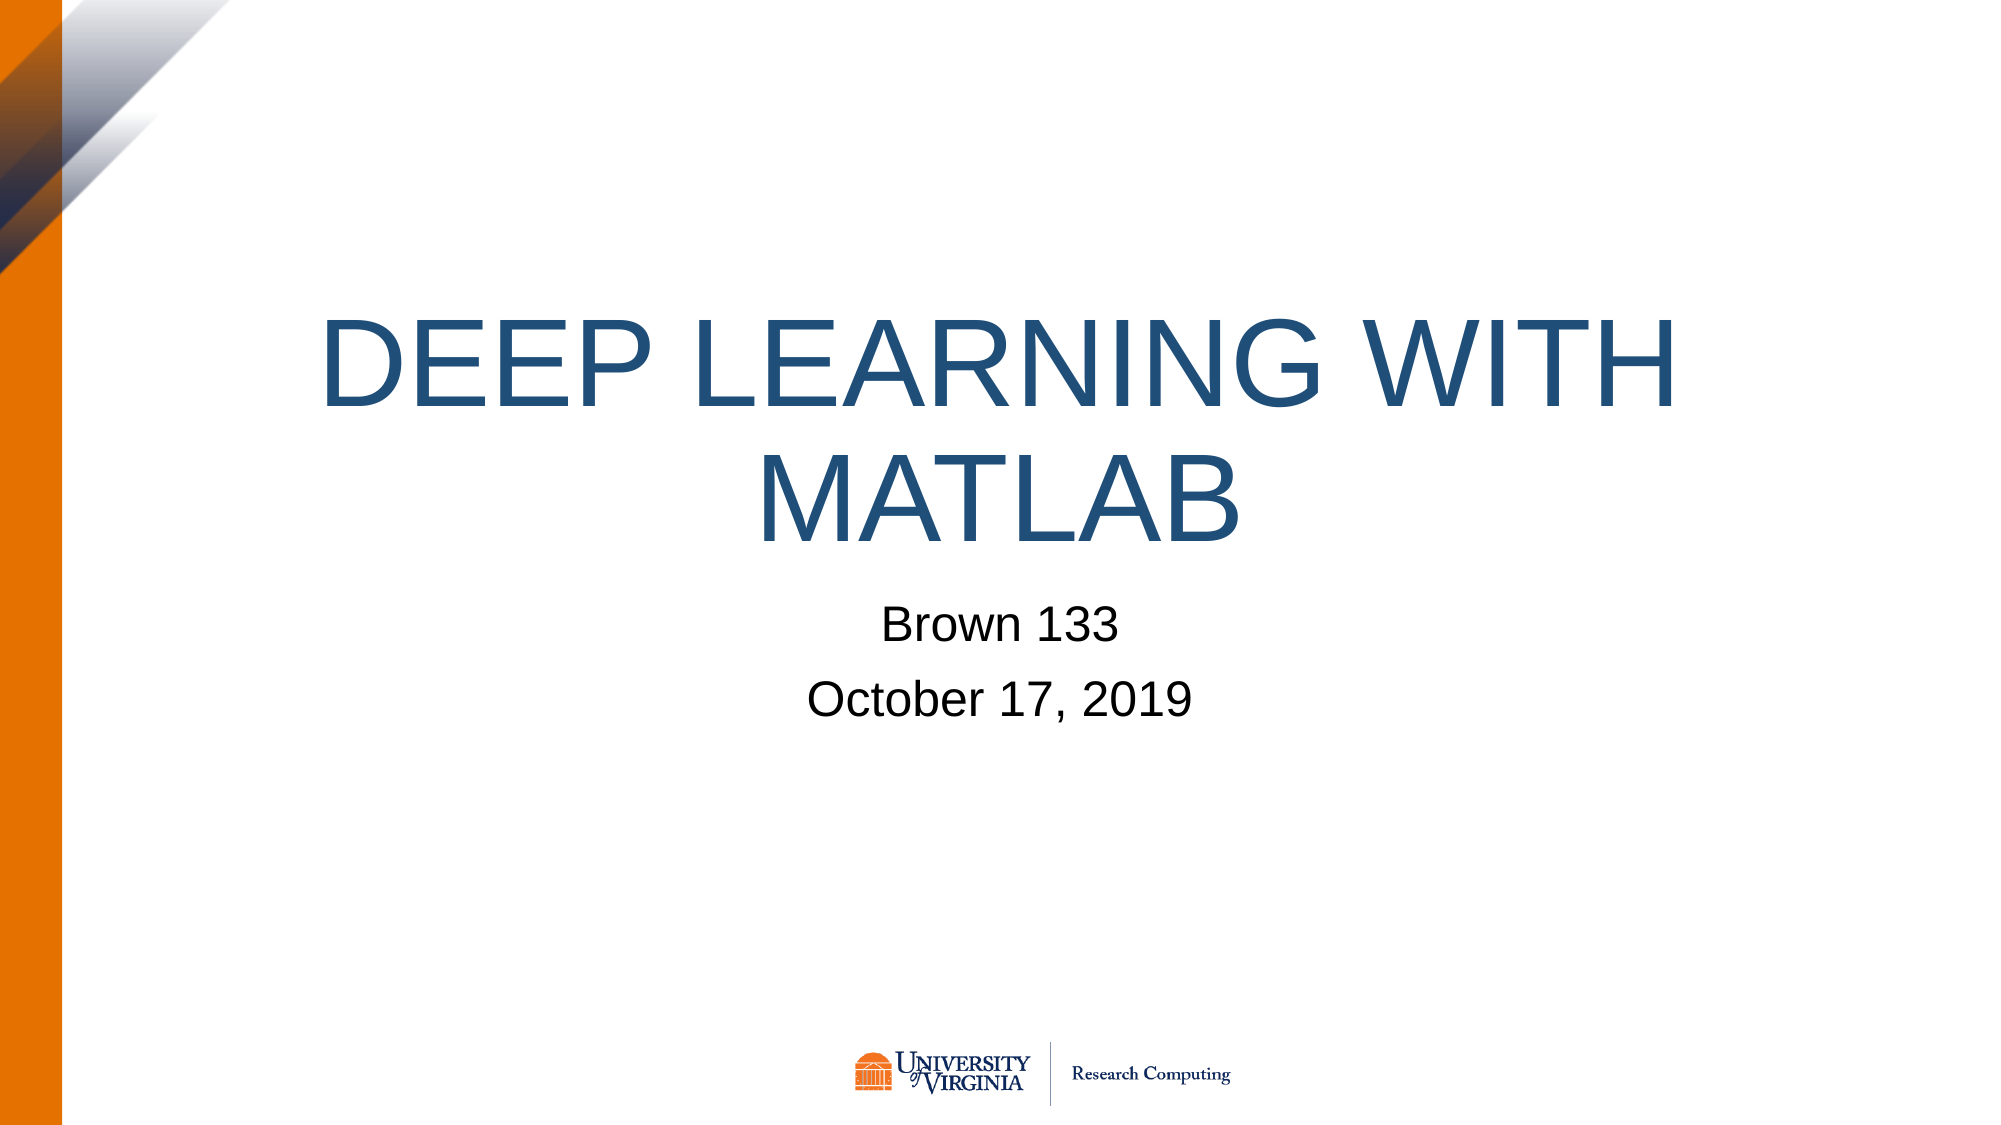

# Deep Learning with MATLAB
Brown 133
October 17, 2019